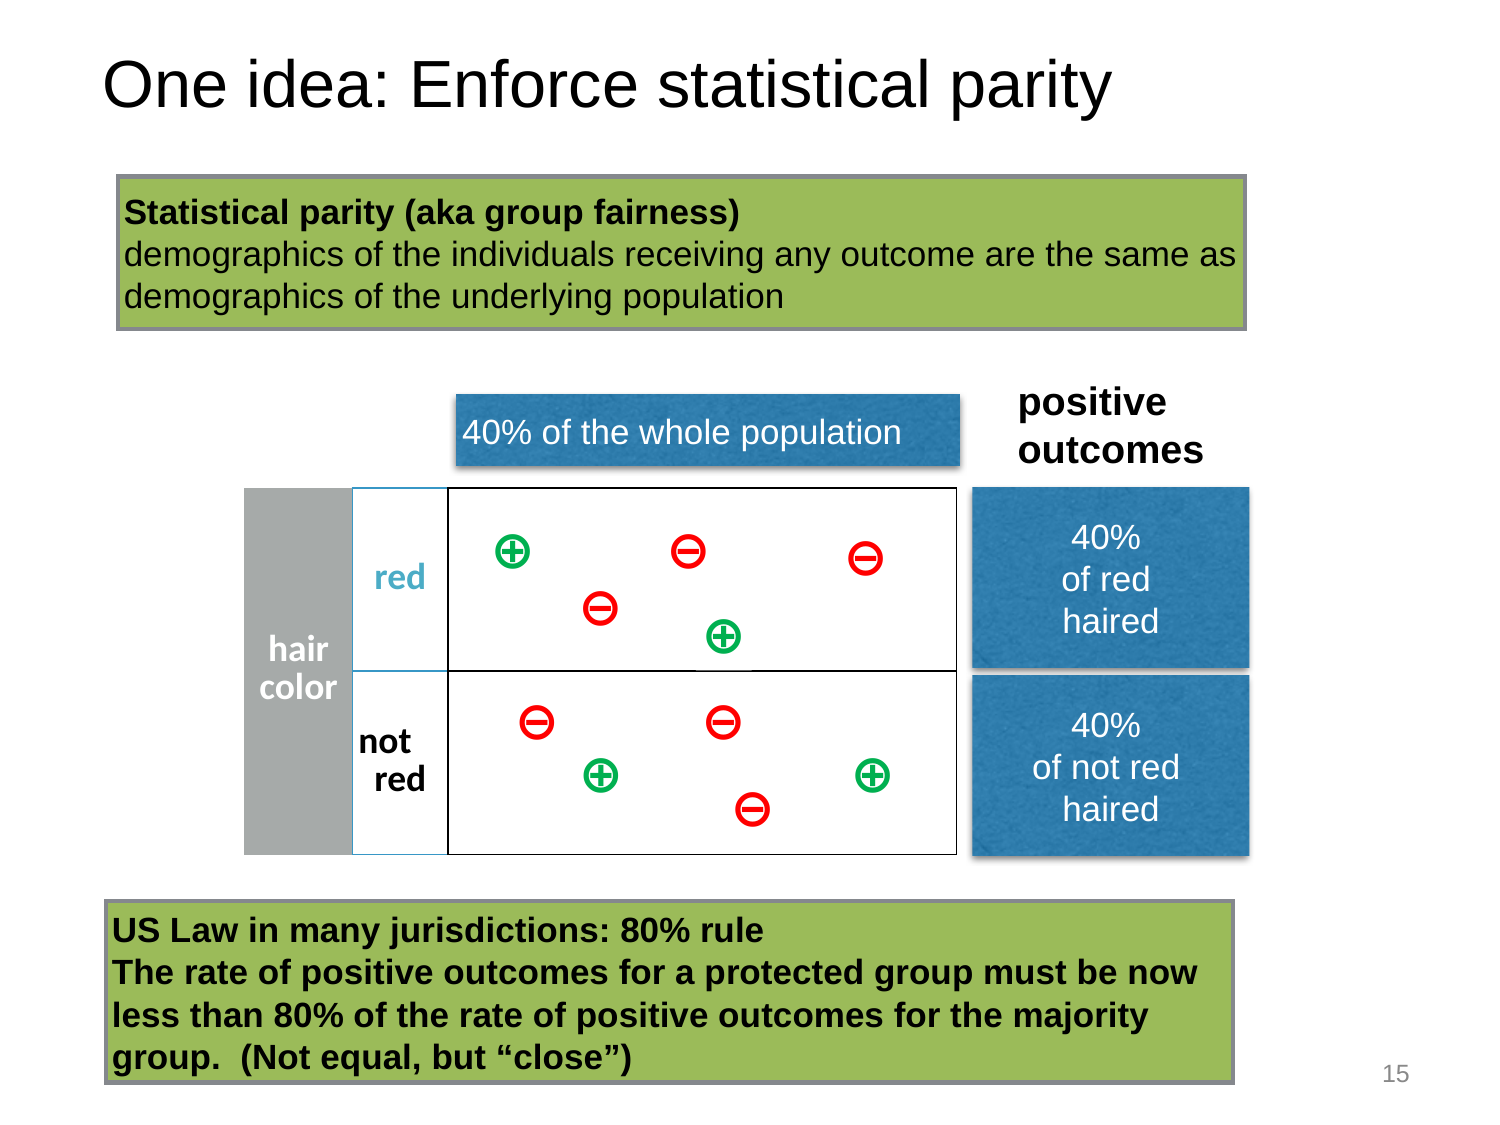

One idea: Enforce statistical parity
Statistical parity (aka group fairness)
demographics of the individuals receiving any outcome are the same as demographics of the underlying population
positive
outcomes
40% of the whole population
40%
of red
haired
| hair color | red |  |  |
| --- | --- | --- | --- |
|  | not red |  |  |
⊖
⊕
⊖
⊖
⊕
40%
of not red
haired
⊖
⊖
⊕
⊕
⊖
US Law in many jurisdictions: 80% rule
The rate of positive outcomes for a protected group must be now less than 80% of the rate of positive outcomes for the majority group.  (Not equal, but “close”)
15